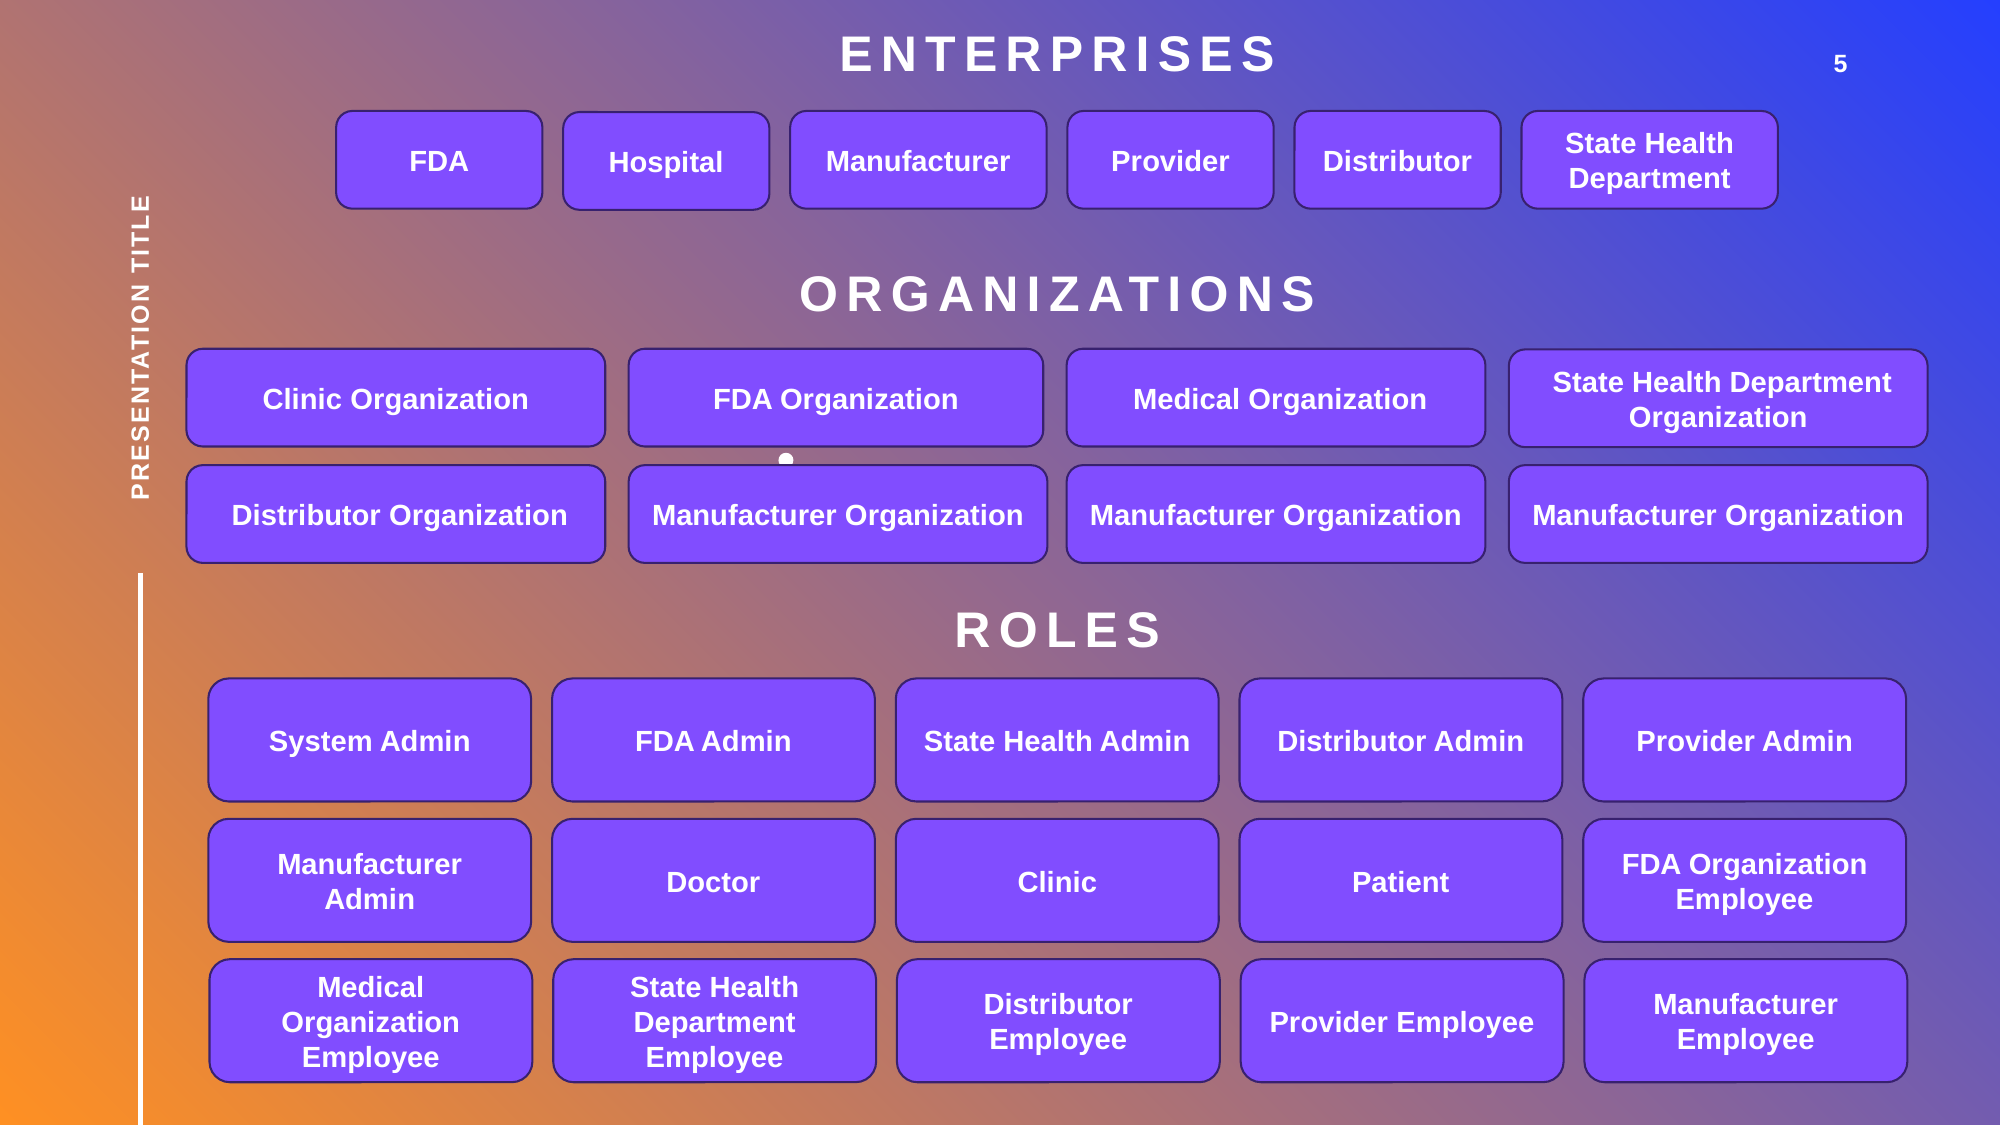

# Enterprises
5
State Health Department
Distributor
Provider
FDA
Manufacturer
Hospital
ORGANIZATIONS
Presentation Title
Clinic Organization
FDA Organization
 Medical Organization
 State Health Department Organization
Manufacturer Organization
Manufacturer Organization
 Distributor Organization
Manufacturer Organization
ROLES
System Admin
FDA Admin
State Health Admin
Distributor Admin
Provider Admin
Manufacturer Admin
Doctor
Clinic
Patient
FDA Organization Employee
Medical Organization Employee
State Health Department Employee
Distributor Employee
Provider Employee
Manufacturer Employee